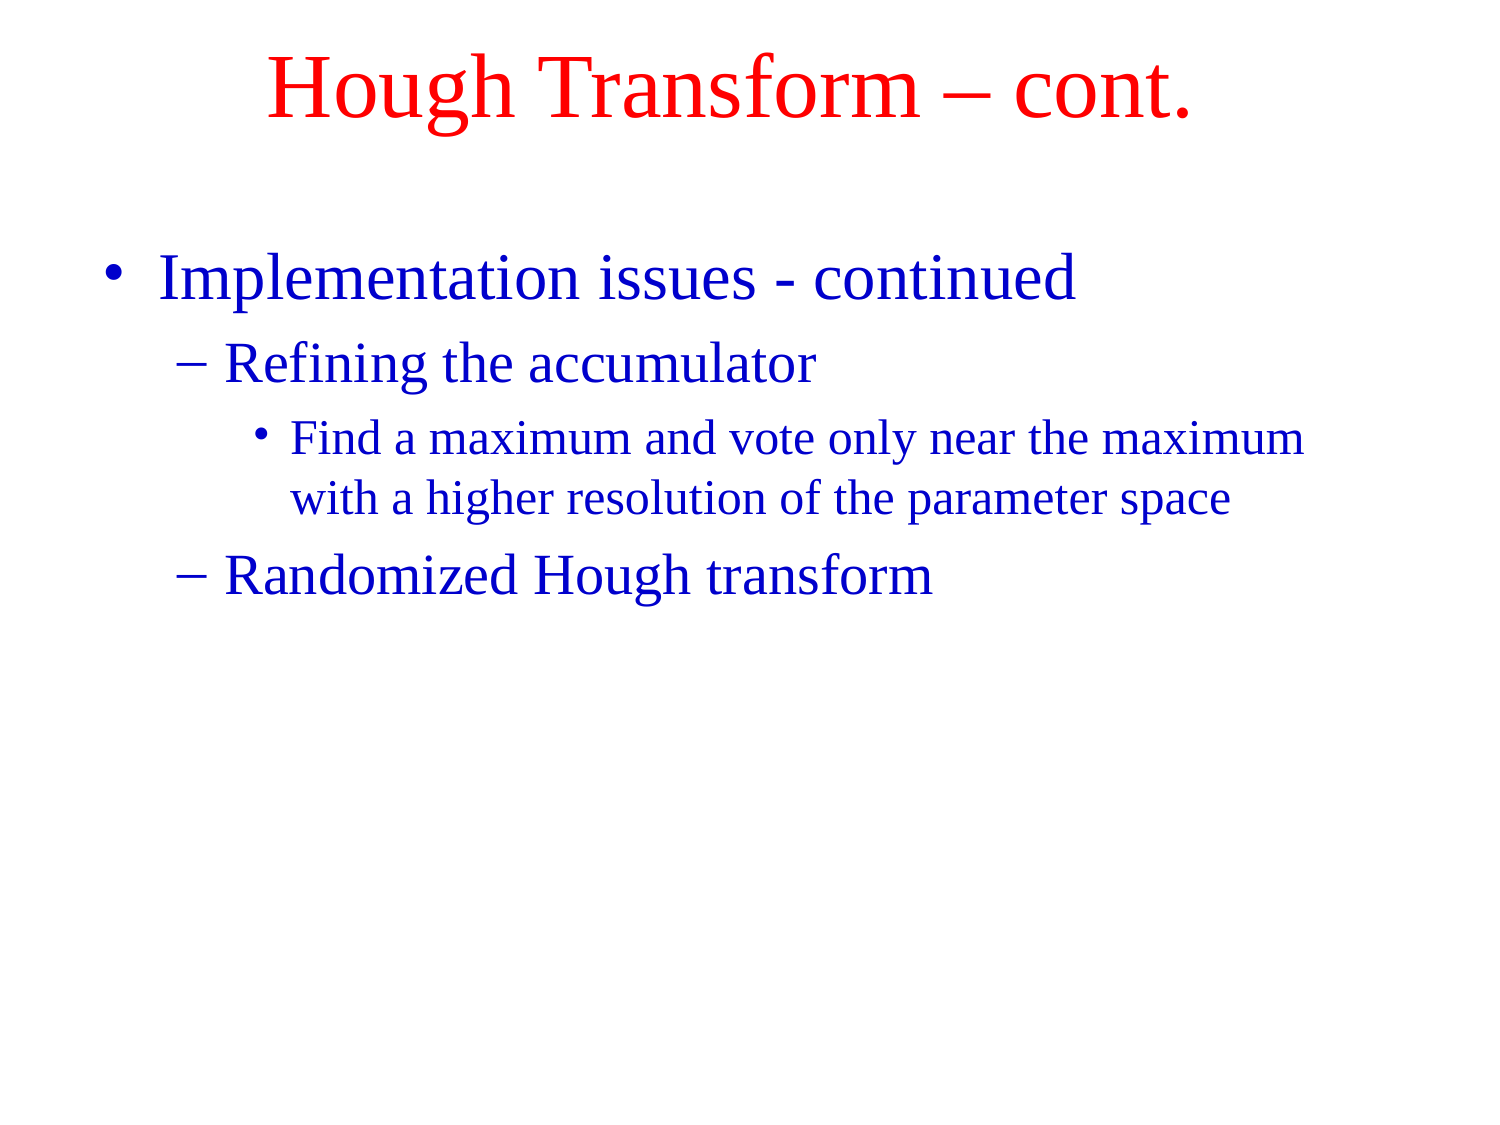

# Hough Transform – cont.
Implementation issues - continued
Refining the accumulator
Find a maximum and vote only near the maximum with a higher resolution of the parameter space
Randomized Hough transform